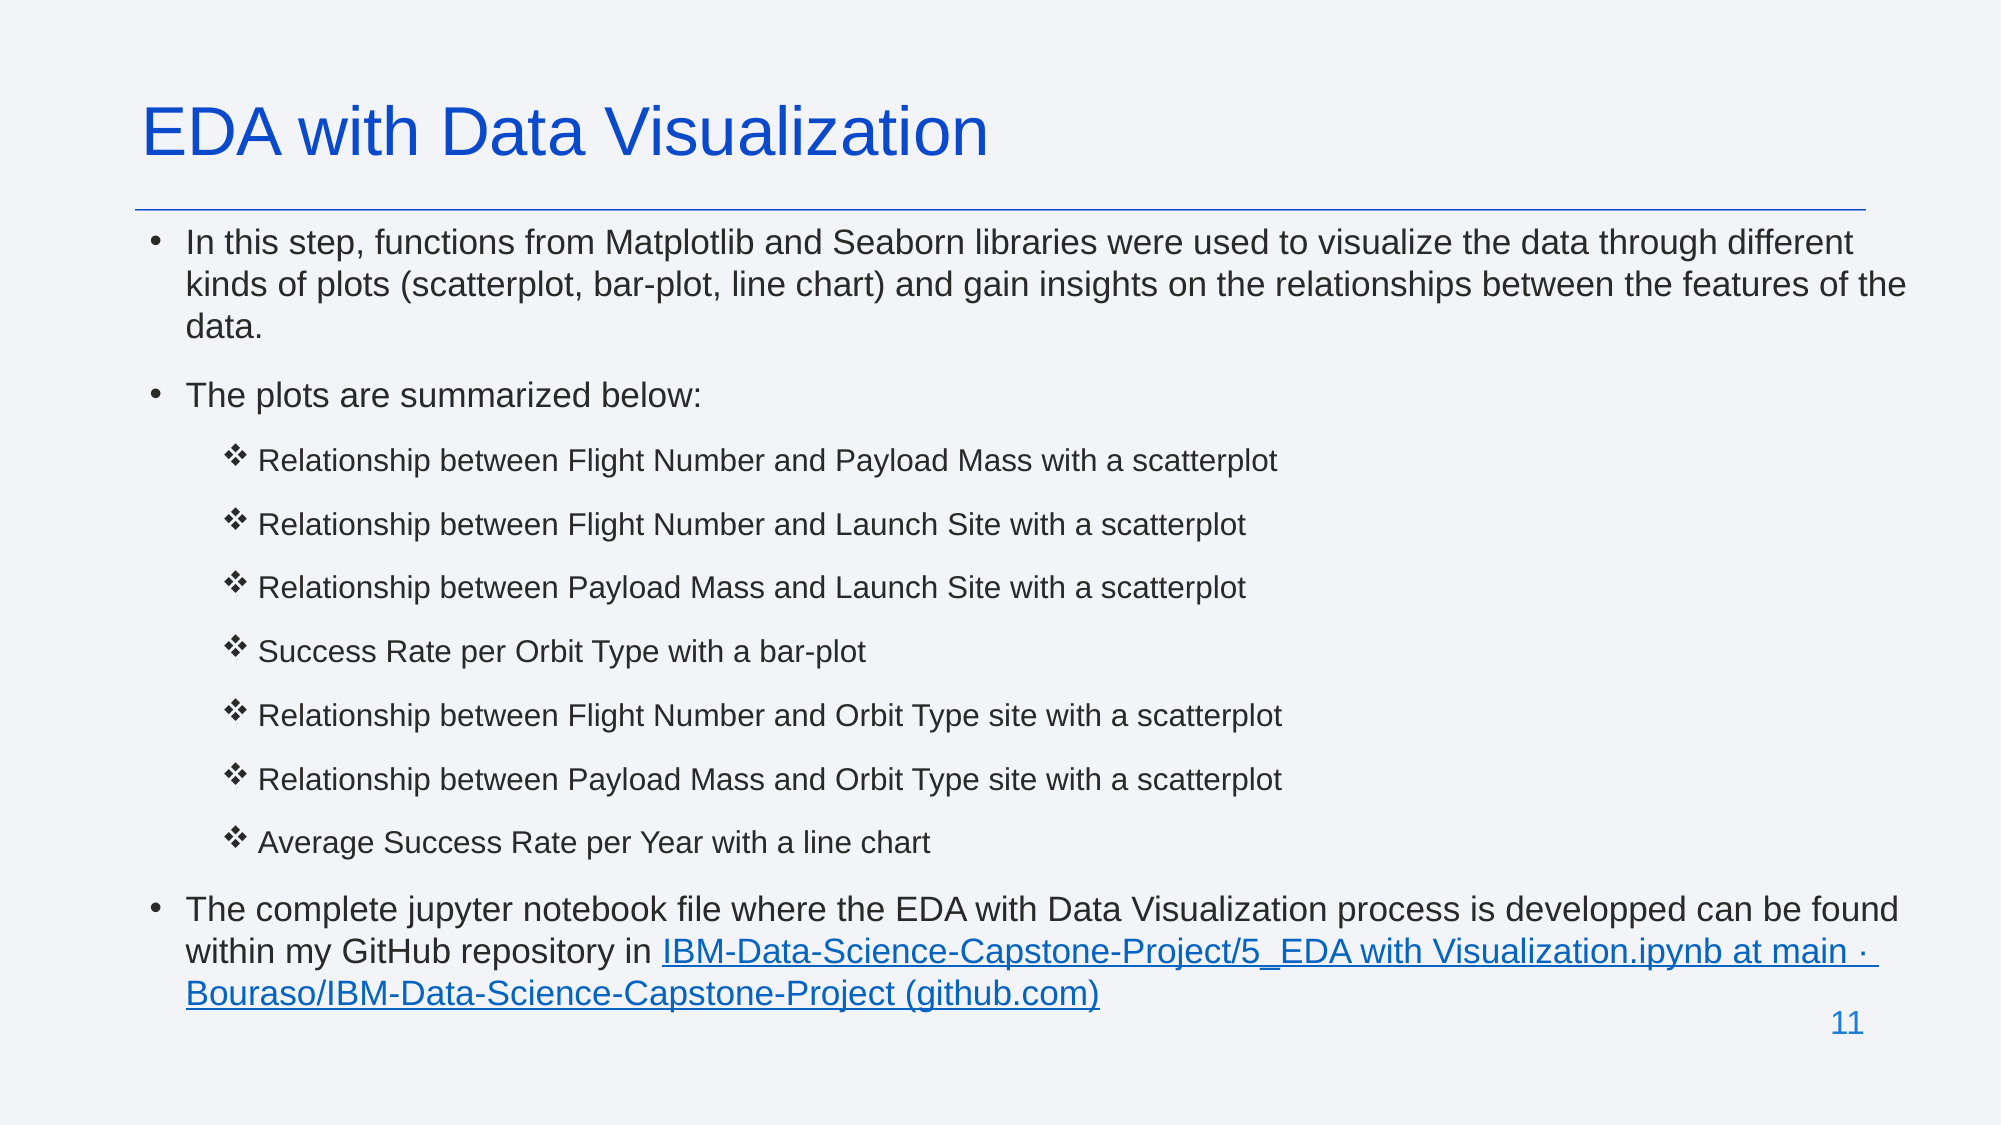

EDA with Data Visualization
In this step, functions from Matplotlib and Seaborn libraries were used to visualize the data through different kinds of plots (scatterplot, bar-plot, line chart) and gain insights on the relationships between the features of the data.
The plots are summarized below:
Relationship between Flight Number and Payload Mass with a scatterplot
Relationship between Flight Number and Launch Site with a scatterplot
Relationship between Payload Mass and Launch Site with a scatterplot
Success Rate per Orbit Type with a bar-plot
Relationship between Flight Number and Orbit Type site with a scatterplot
Relationship between Payload Mass and Orbit Type site with a scatterplot
Average Success Rate per Year with a line chart
The complete jupyter notebook file where the EDA with Data Visualization process is developped can be found within my GitHub repository in IBM-Data-Science-Capstone-Project/5_EDA with Visualization.ipynb at main · Bouraso/IBM-Data-Science-Capstone-Project (github.com)

11